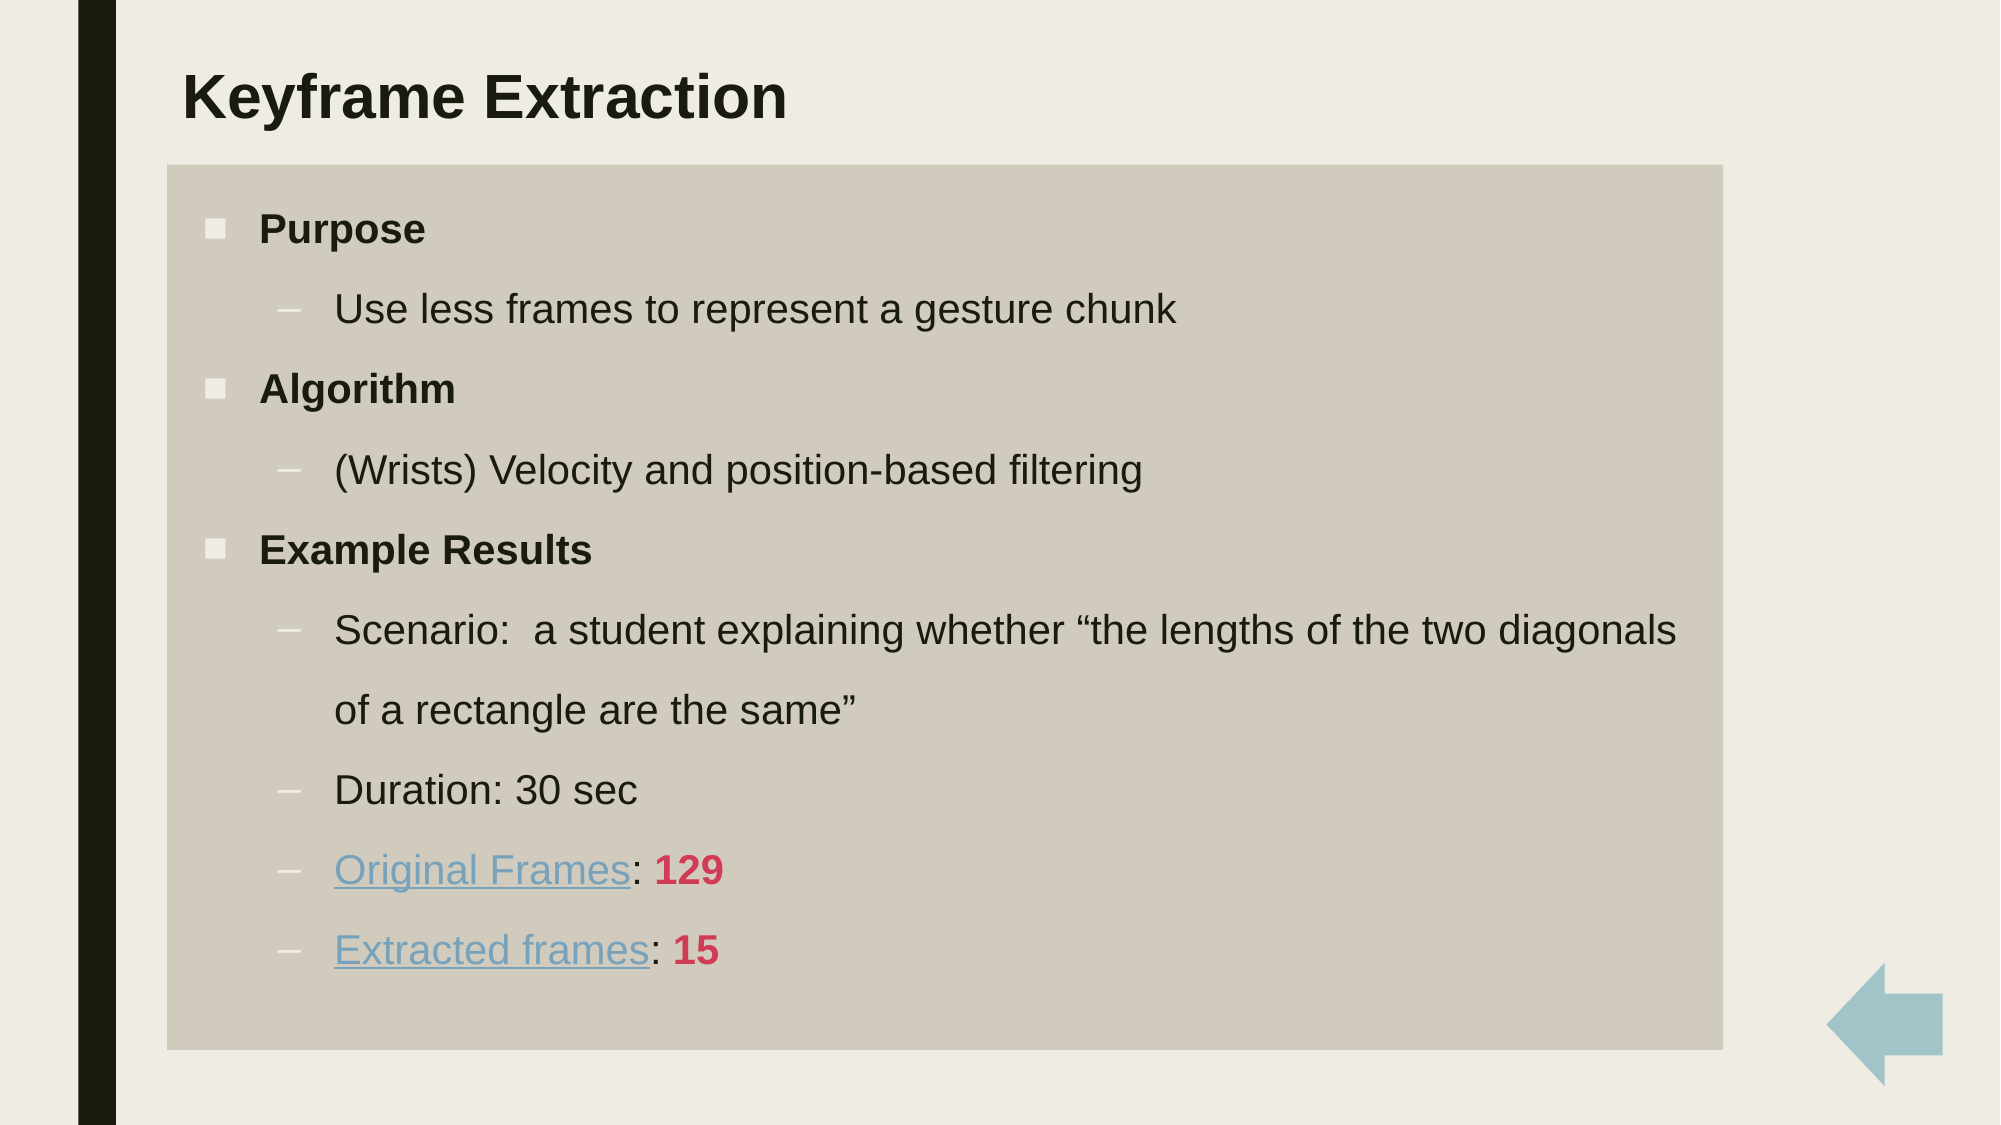

# Keyframe Extraction
Purpose
Use less frames to represent a gesture chunk
Algorithm
(Wrists) Velocity and position-based filtering
Example Results
Scenario:  a student explaining whether “the lengths of the two diagonals of a rectangle are the same”
Duration: 30 sec
Original Frames: 129
Extracted frames: 15